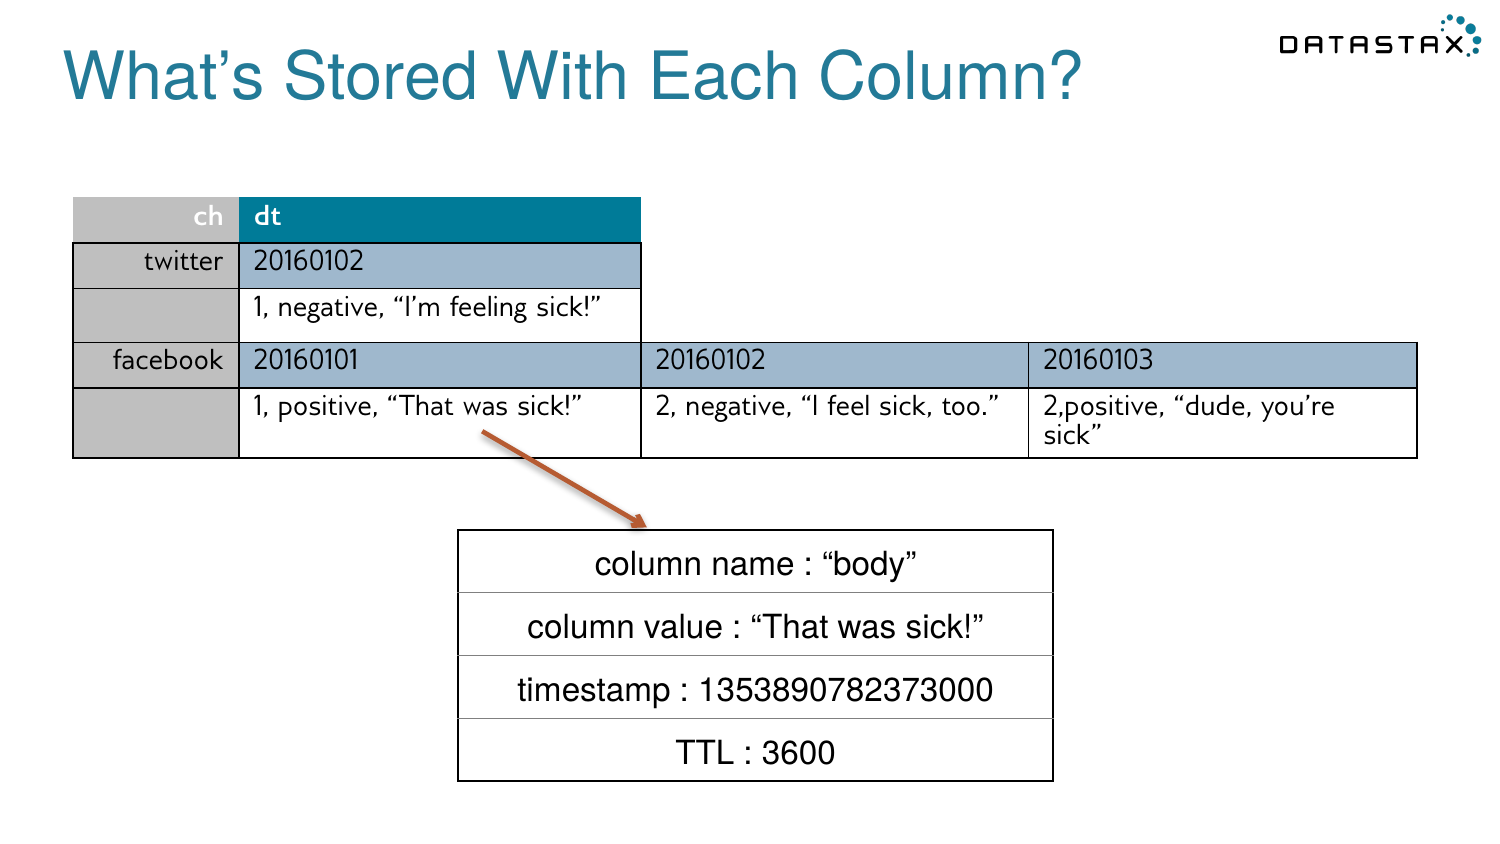

# What’s Stored With Each Column?
| ch | dt |  |  |
| --- | --- | --- | --- |
| twitter | 20160102 |  |  |
|  | 1, negative, “I’m feeling sick!” |  |  |
| facebook | 20160101 | 20160102 | 20160103 |
|  | 1, positive, “That was sick!” | 2, negative, “I feel sick, too.” | 2,positive, “dude, you’re sick” |
| column name : “body” |
| --- |
| column value : “That was sick!” |
| timestamp : 1353890782373000 |
| TTL : 3600 |